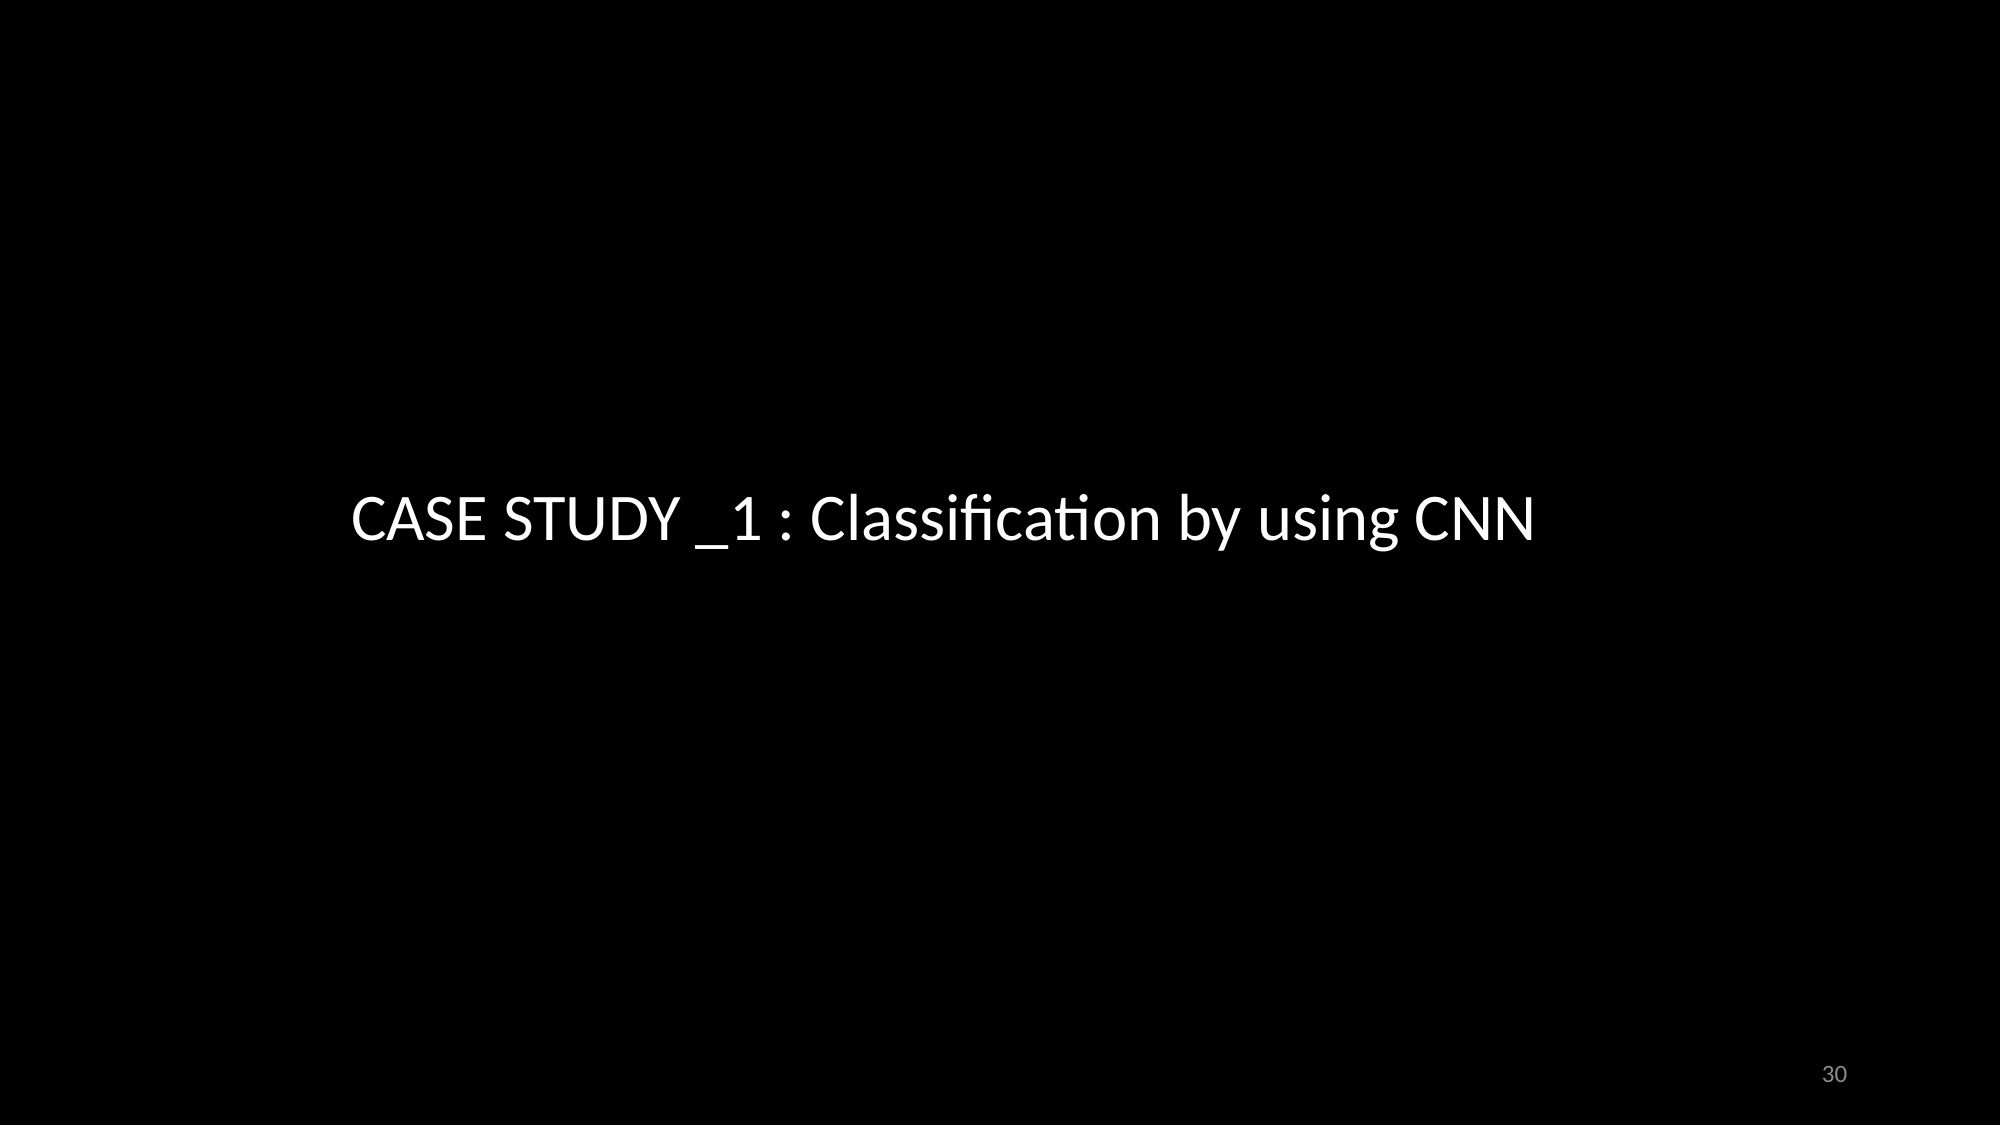

CASE STUDY _1 : Classification by using CNN
30